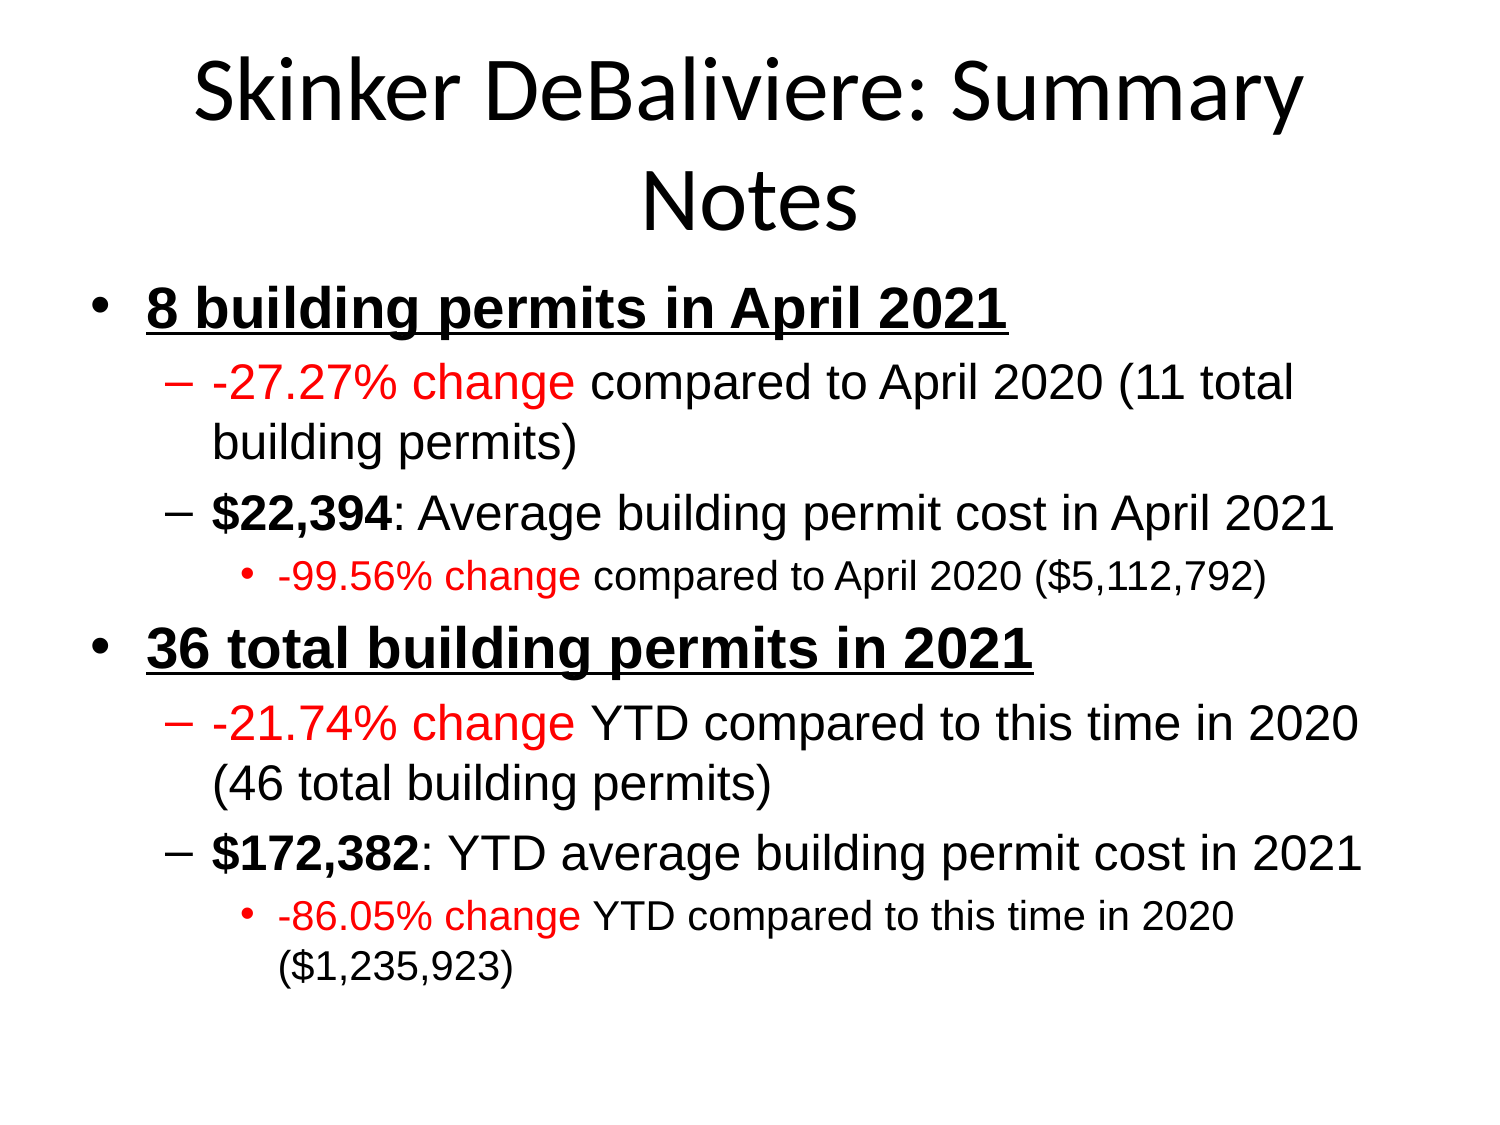

# Skinker DeBaliviere: Summary Notes
8 building permits in April 2021
-27.27% change compared to April 2020 (11 total building permits)
$22,394: Average building permit cost in April 2021
-99.56% change compared to April 2020 ($5,112,792)
36 total building permits in 2021
-21.74% change YTD compared to this time in 2020 (46 total building permits)
$172,382: YTD average building permit cost in 2021
-86.05% change YTD compared to this time in 2020 ($1,235,923)